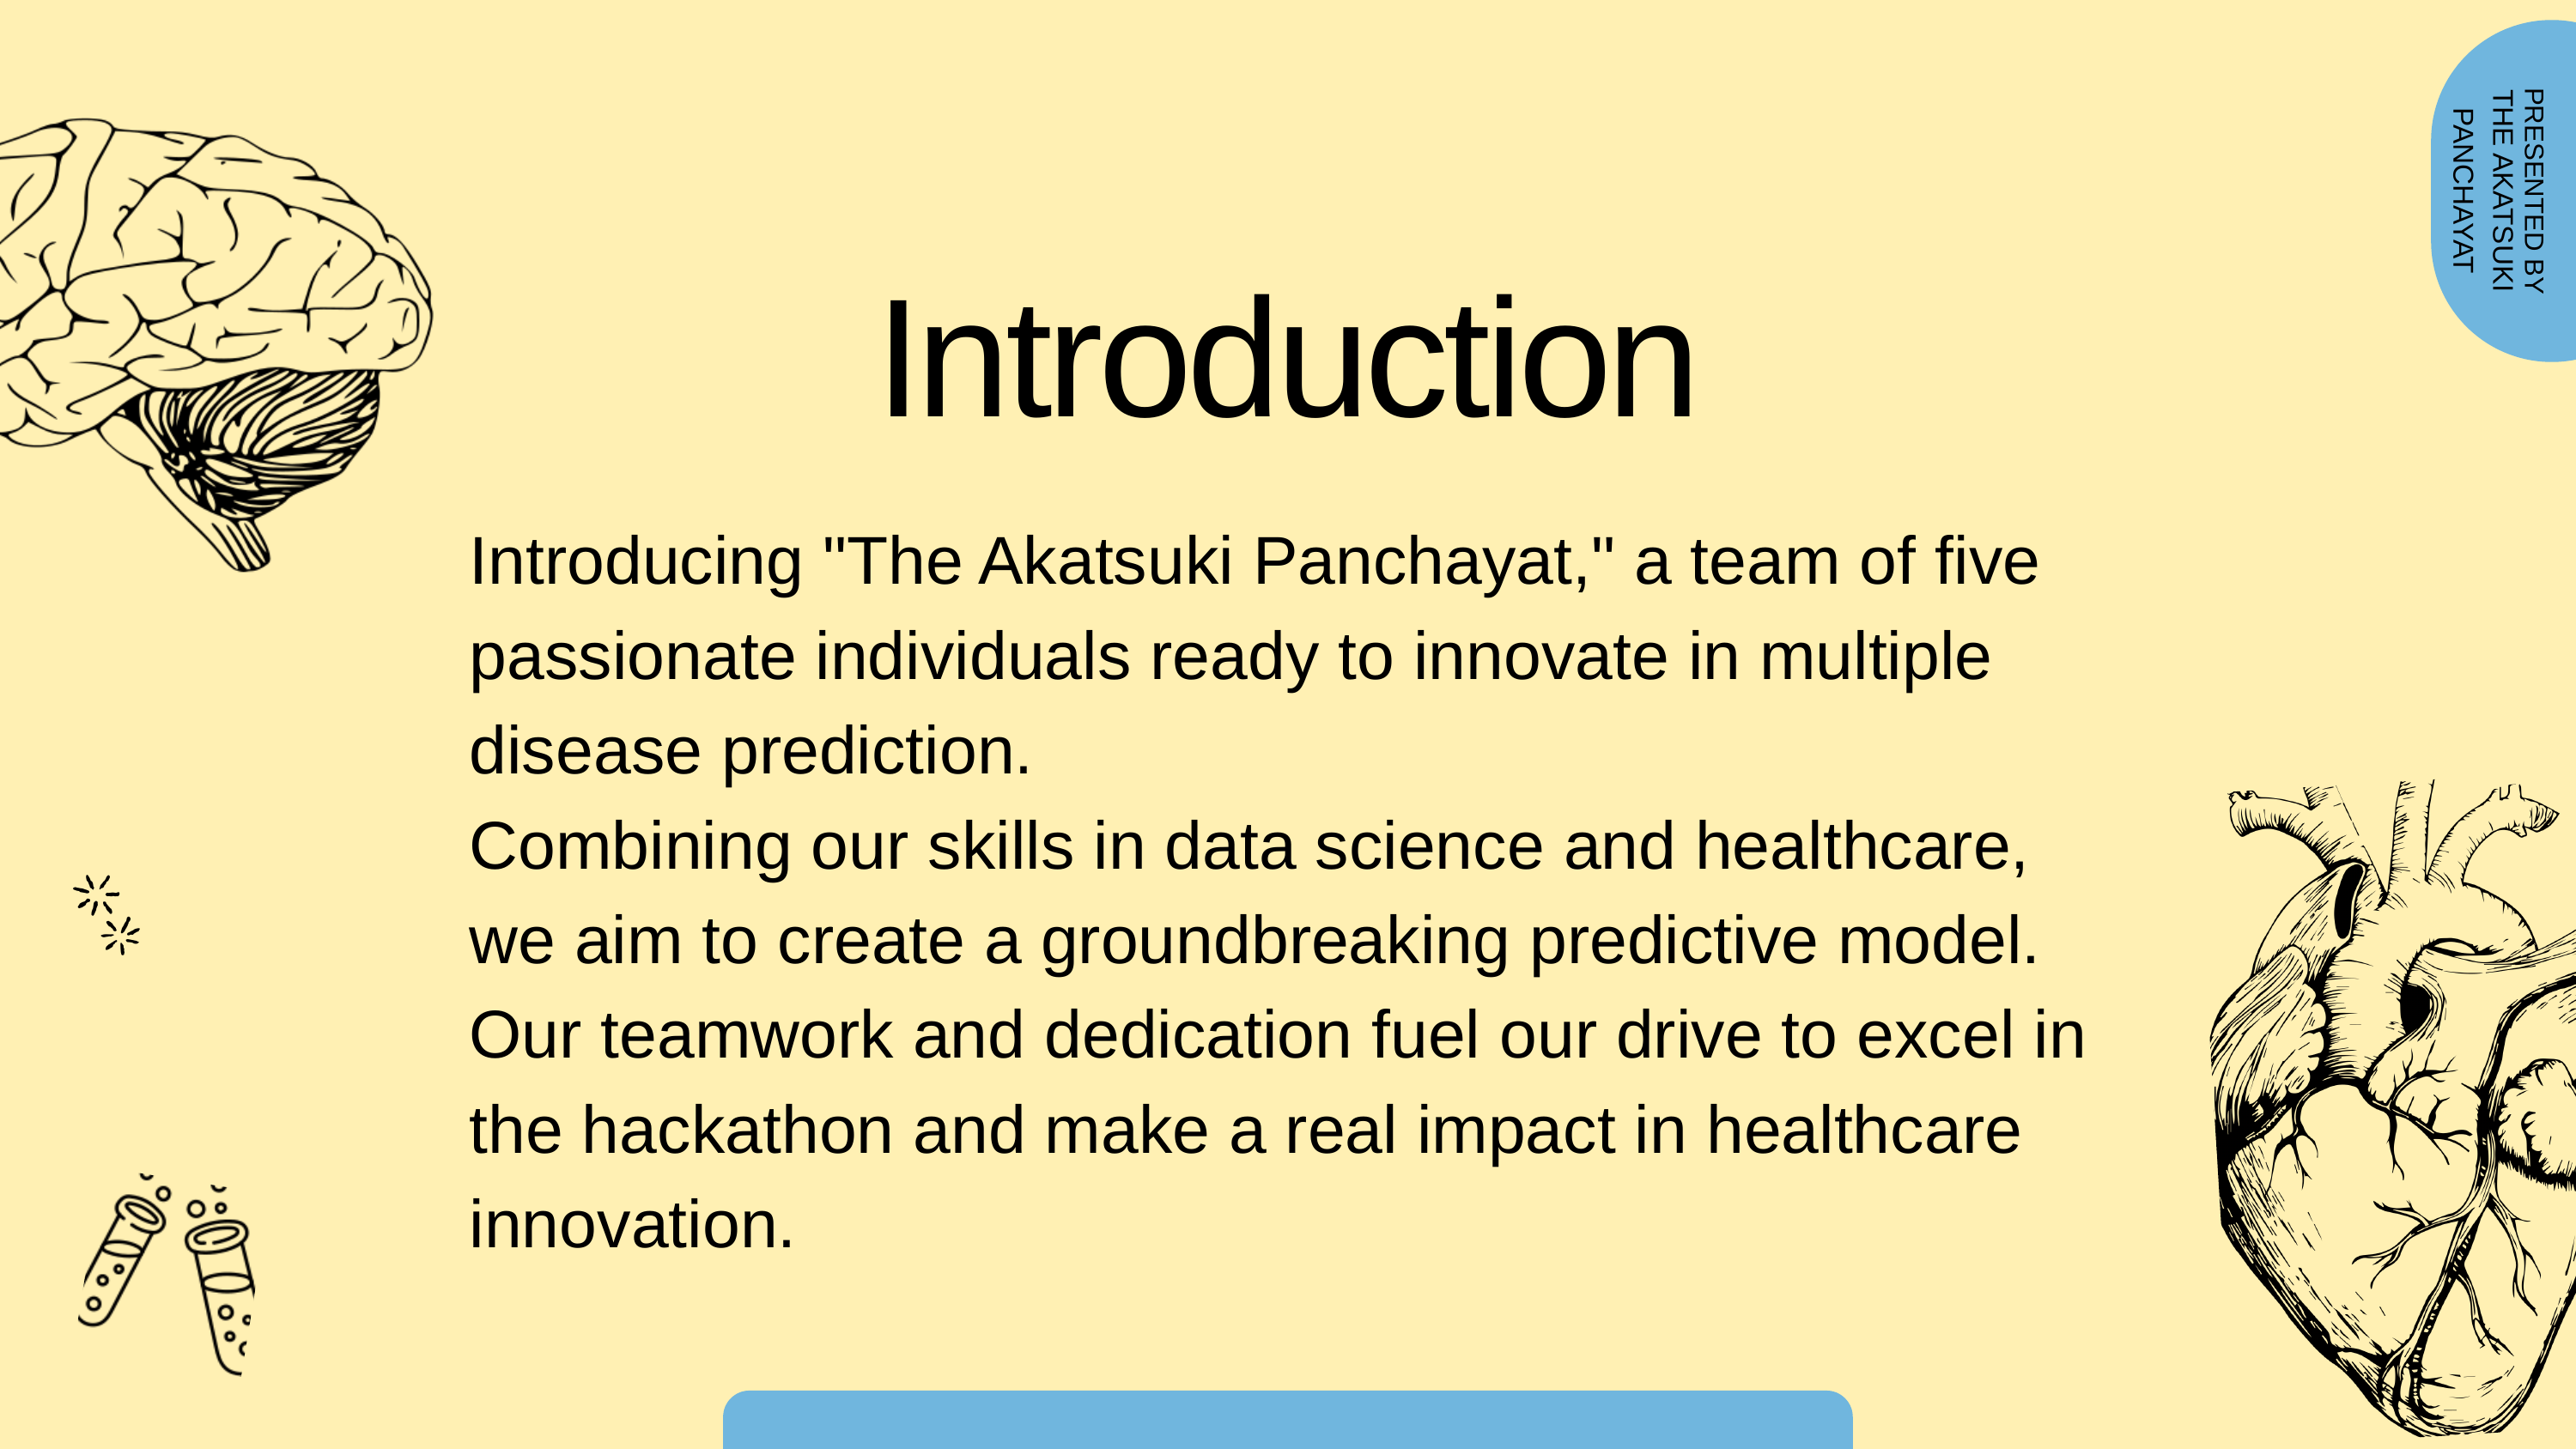

THE AKATSUKI
PANCHAYAT
PRESENTED BY
Introduction

Introducing "The Akatsuki Panchayat," a team of five passionate individuals ready to innovate in multiple disease prediction.
Combining our skills in data science and healthcare, we aim to create a groundbreaking predictive model. Our teamwork and dedication fuel our drive to excel in the hackathon and make a real impact in healthcare innovation.